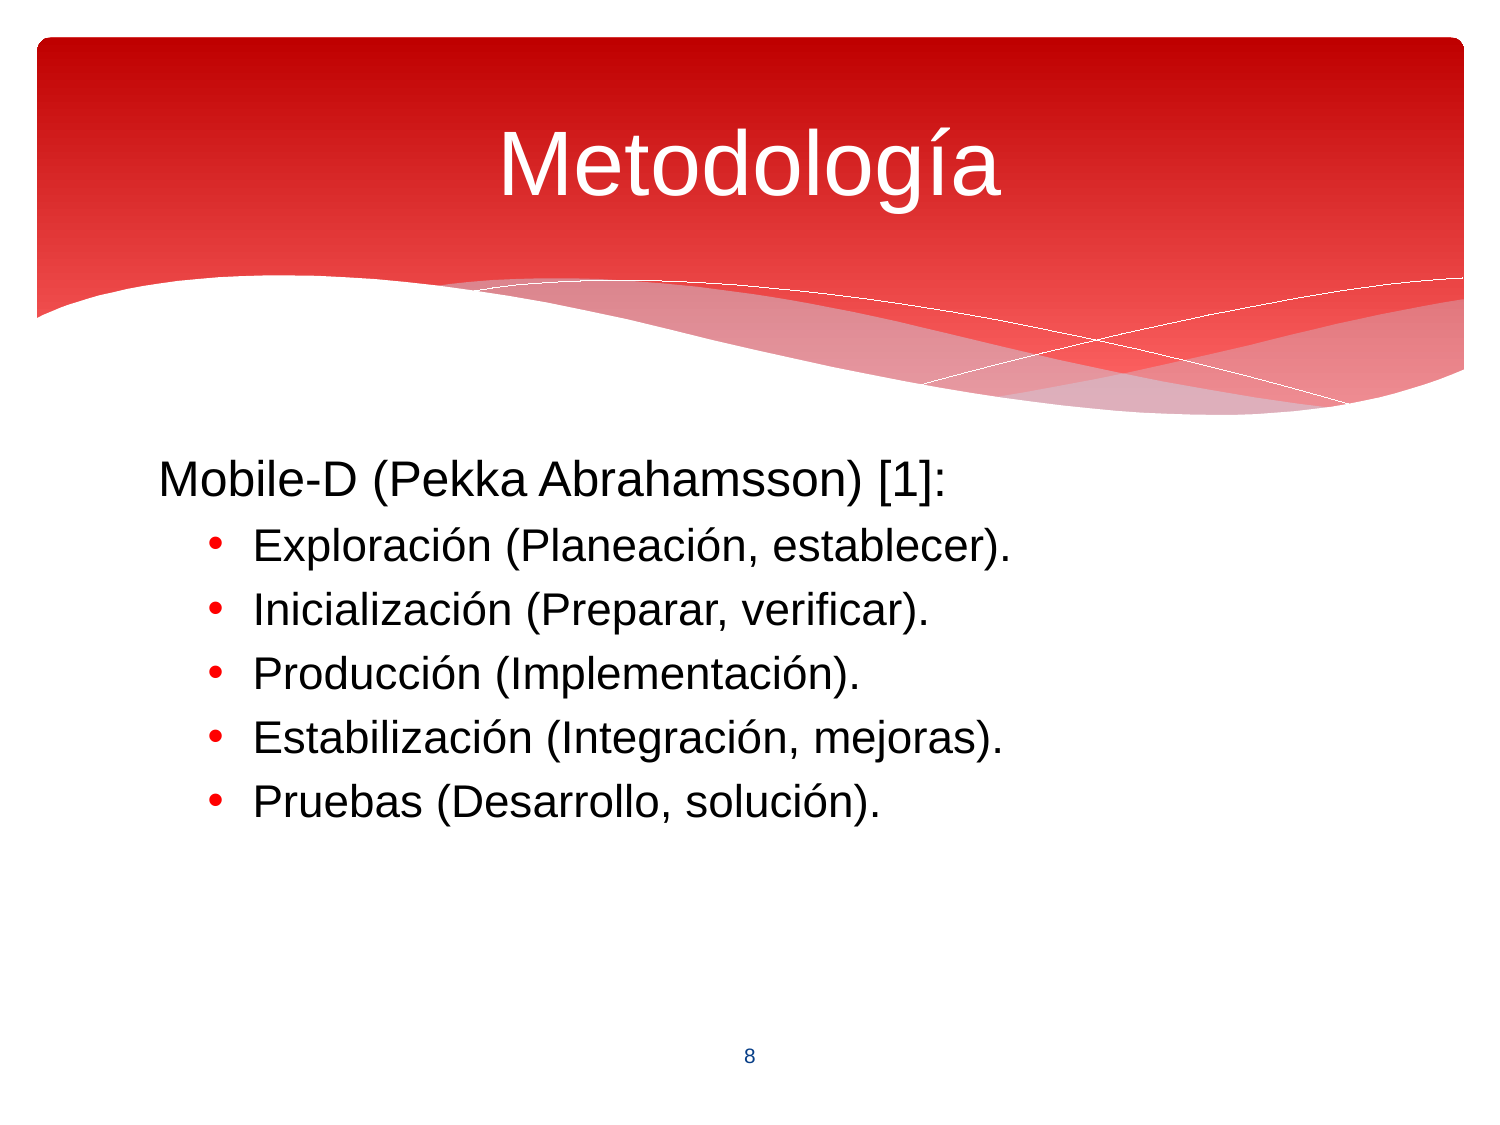

# Metodología
Mobile-D (Pekka Abrahamsson) [1]:
Exploración (Planeación, establecer).
Inicialización (Preparar, verificar).
Producción (Implementación).
Estabilización (Integración, mejoras).
Pruebas (Desarrollo, solución).

8